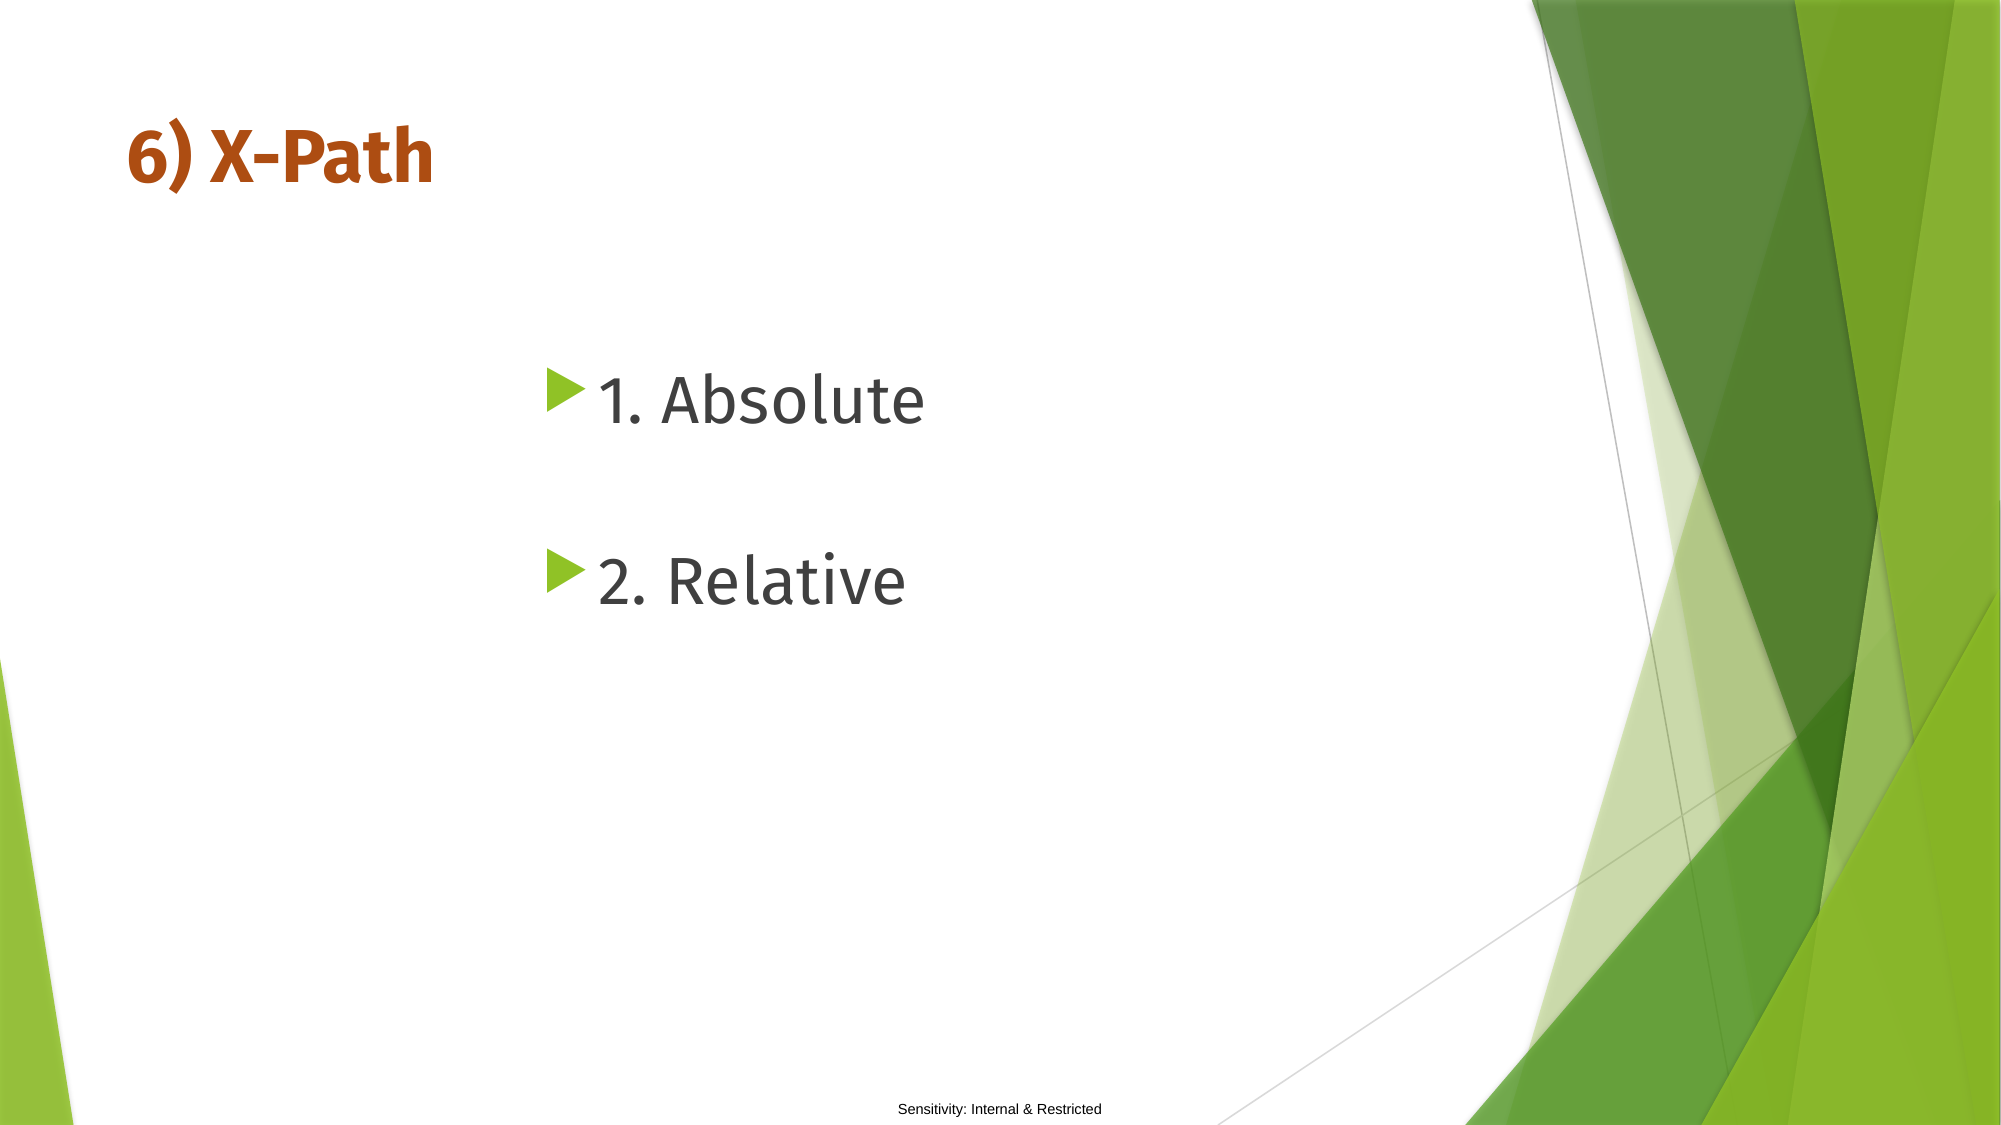

# 6) X-Path
1. Absolute
2. Relative